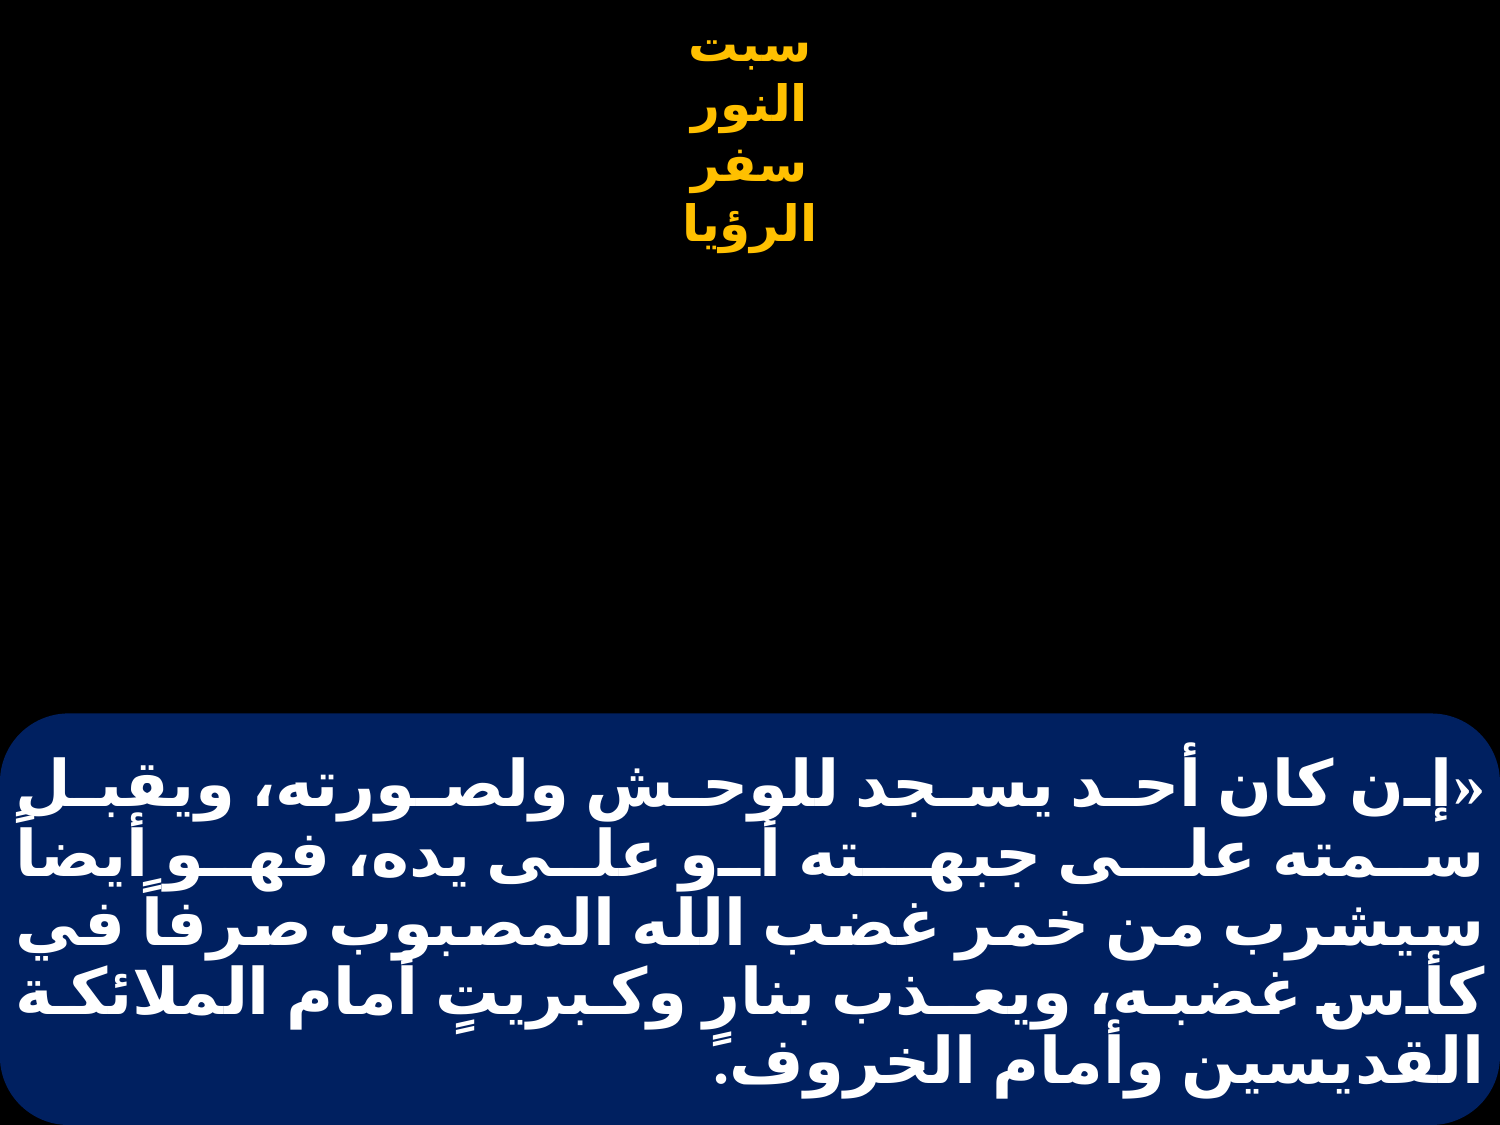

# «إن كان أحد يسجد للوحش ولصورته، ويقبل سمته علـى جبهـته أو على يده، فهو أيضاً سيشرب من خمر غضب الله المصبوب صرفاً في كأس غضبه، ويعـذب بنارٍ وكبريتٍ أمام الملائكة القديسين وأمام الخروف.